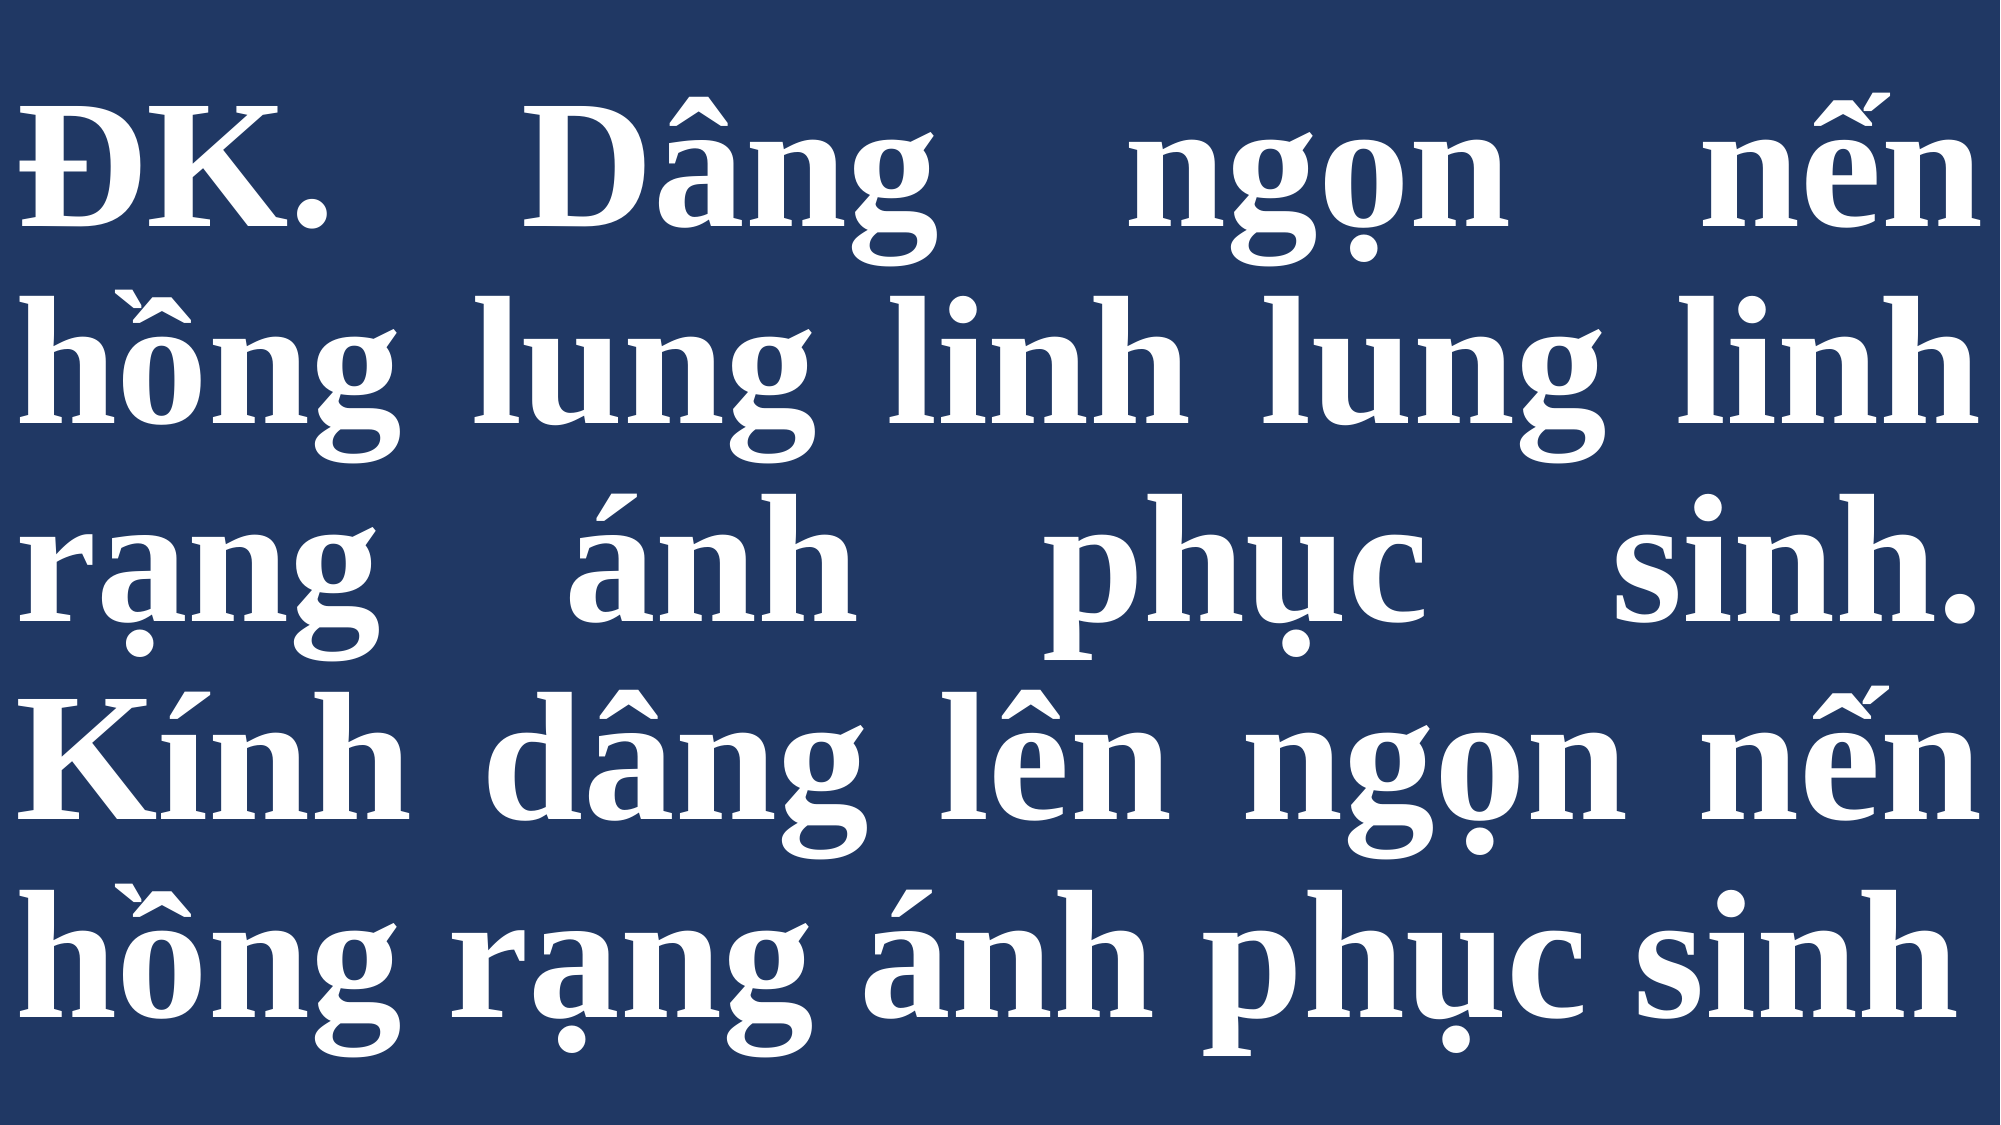

# ĐK. Dâng ngọn nến hồng lung linh lung linh rạng ánh phục sinh. Kính dâng lên ngọn nến hồng rạng ánh phục sinh